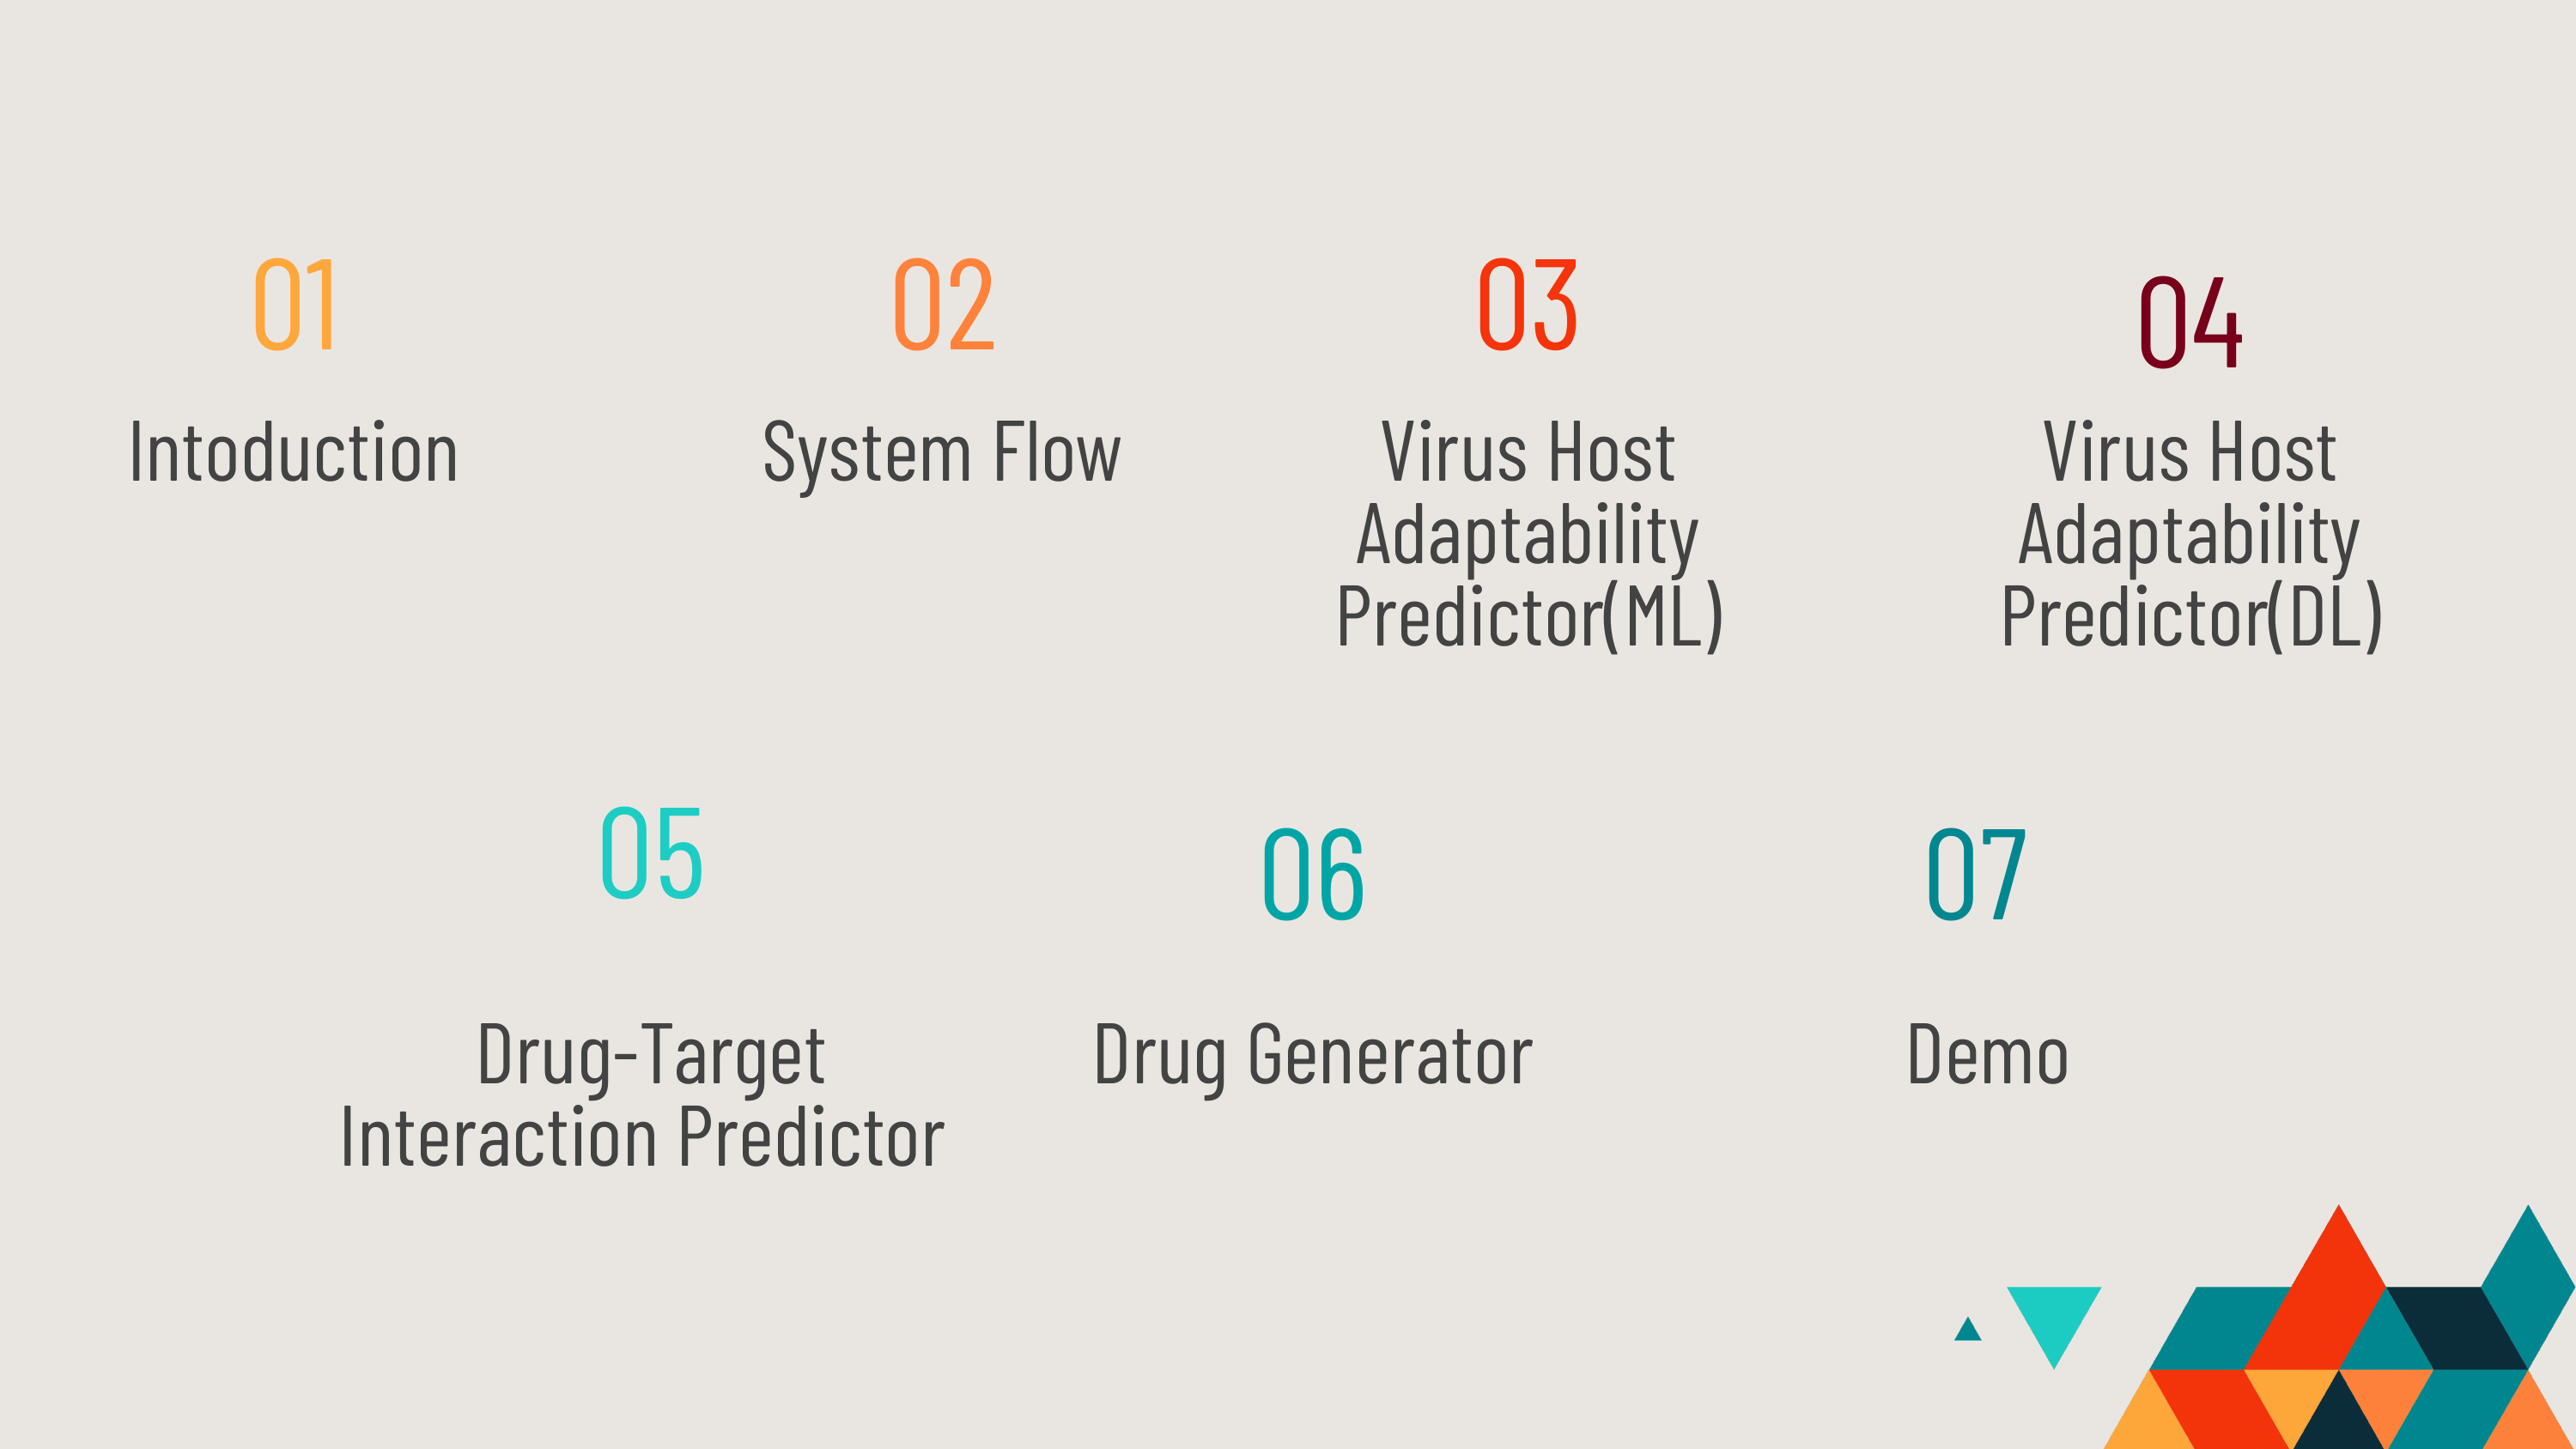

01

02

03

04
Virus Host Adaptability Predictor(DL)
Intoduction
System Flow
Virus Host Adaptability Predictor(ML)

05

06

07
Drug-Target Interaction Predictor
Drug Generator
Demo